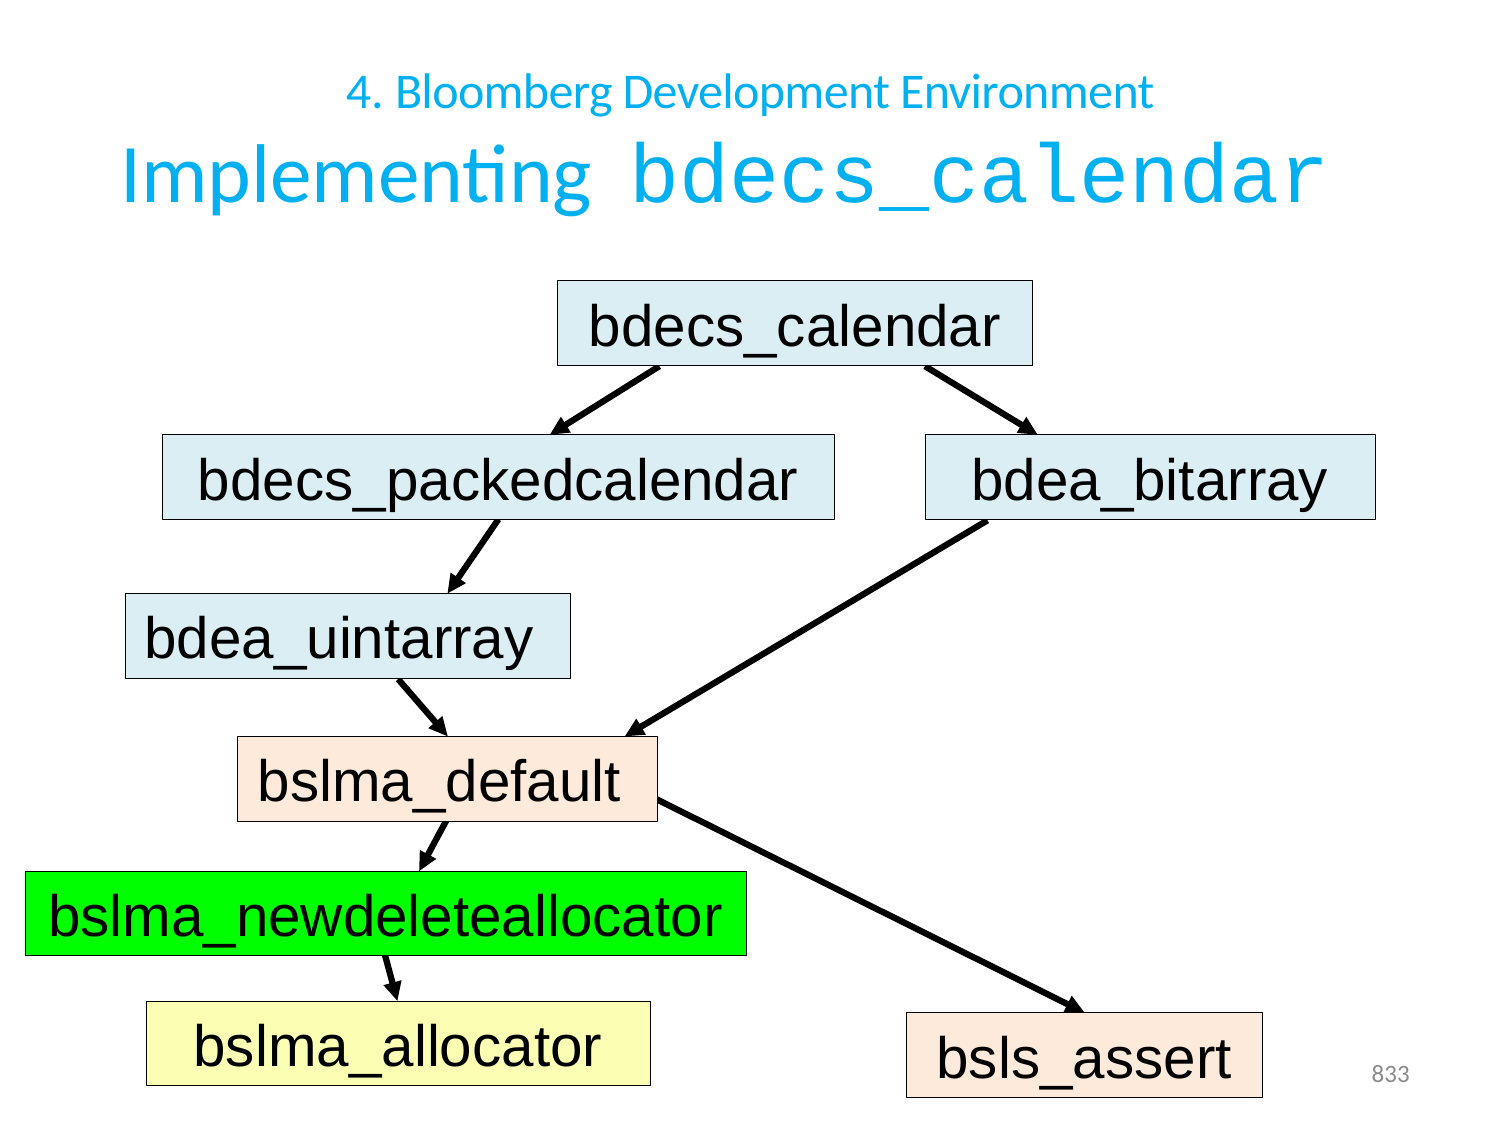

# 4. Bloomberg Development Environment Implementing  bdecs_calendar
bdecs_calendar
bdecs_packedcalendar
bdea_bitarray
bdea_uintarray
bslma_default
bslma_newdeleteallocator
bslma_allocator
bsls_assert
833